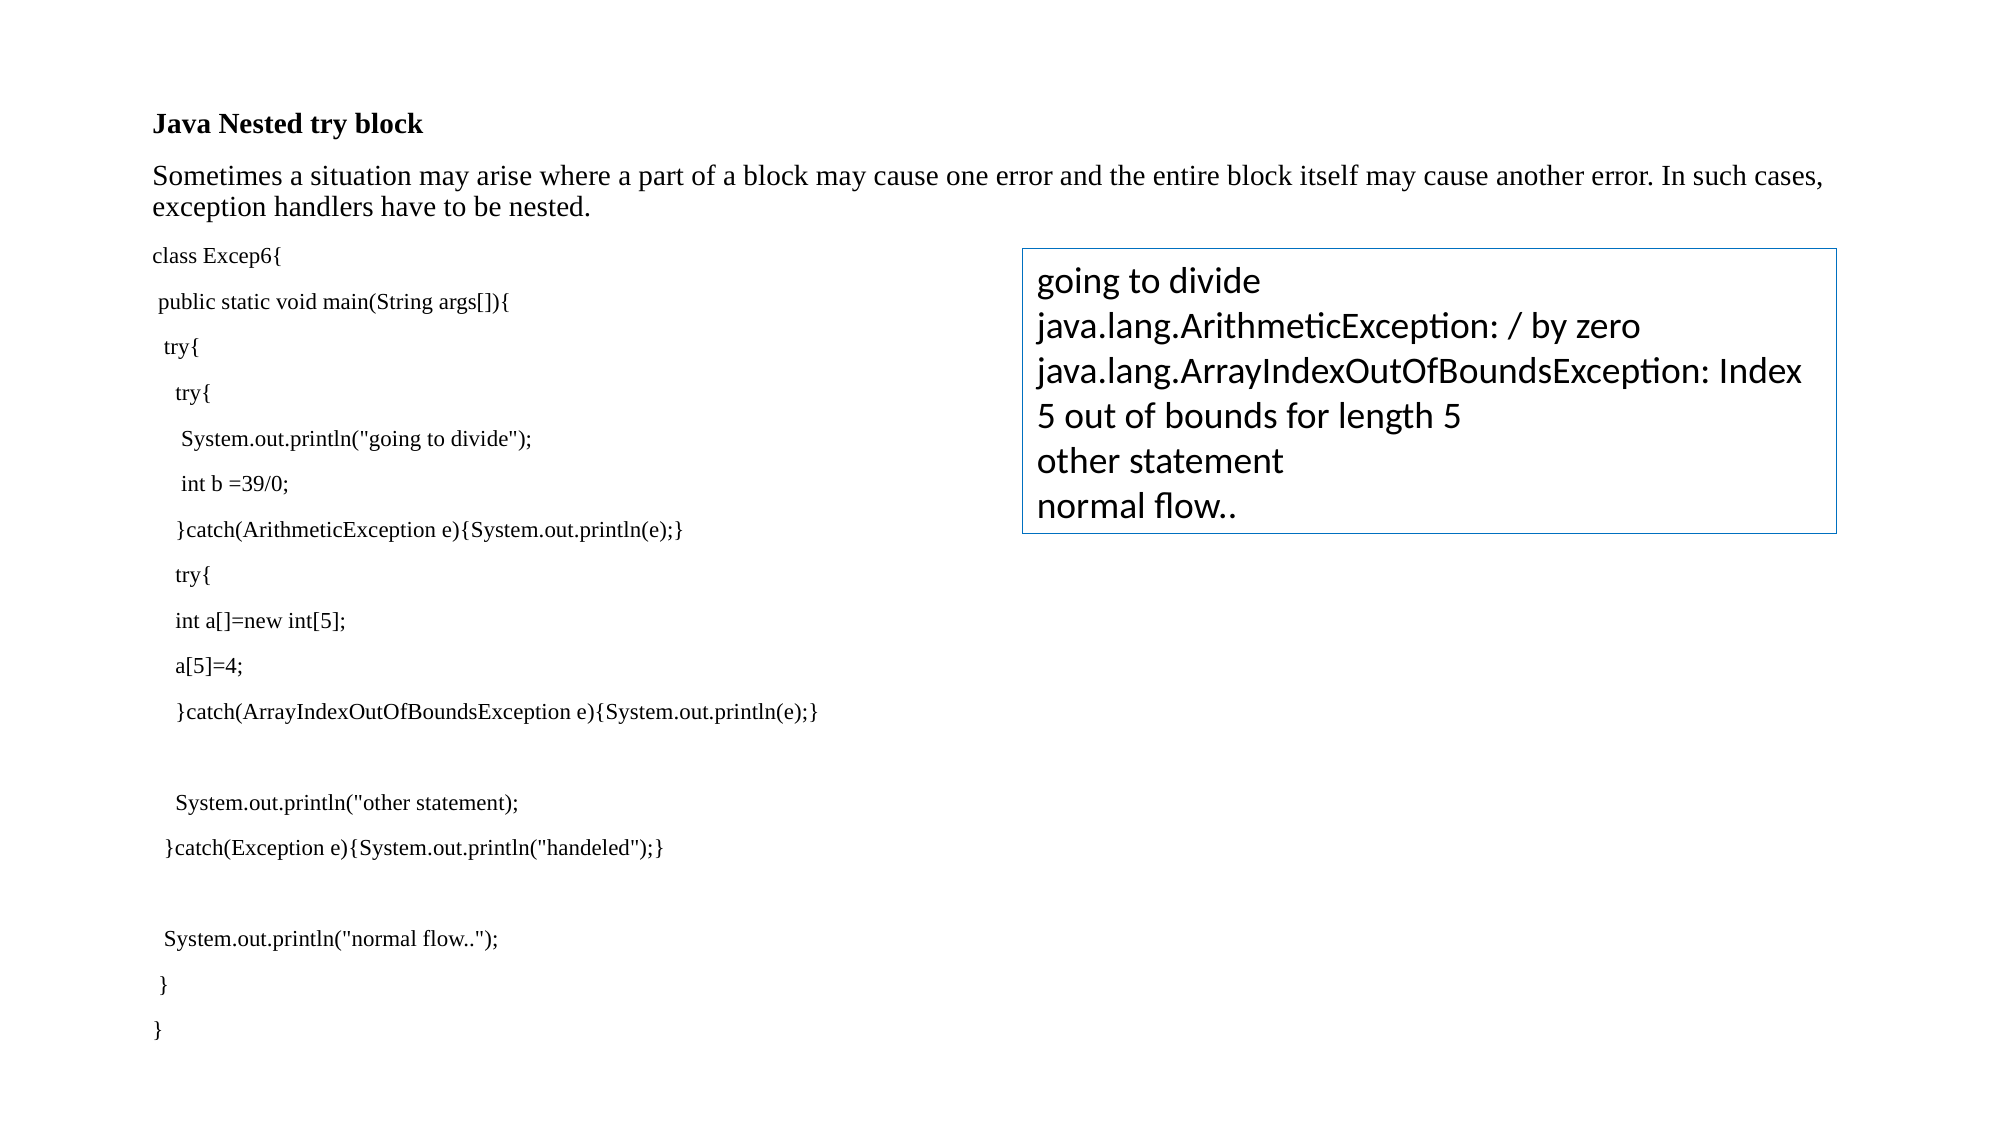

Java Nested try block
Sometimes a situation may arise where a part of a block may cause one error and the entire block itself may cause another error. In such cases, exception handlers have to be nested.
class Excep6{
 public static void main(String args[]){
  try{
    try{
     System.out.println("going to divide");
     int b =39/0;
    }catch(ArithmeticException e){System.out.println(e);}
    try{
    int a[]=new int[5];
    a[5]=4;
    }catch(ArrayIndexOutOfBoundsException e){System.out.println(e);}

    System.out.println("other statement);
  }catch(Exception e){System.out.println("handeled");}

  System.out.println("normal flow..");
 }
}
going to divide
java.lang.ArithmeticException: / by zero
java.lang.ArrayIndexOutOfBoundsException: Index 5 out of bounds for length 5
other statement
normal flow..